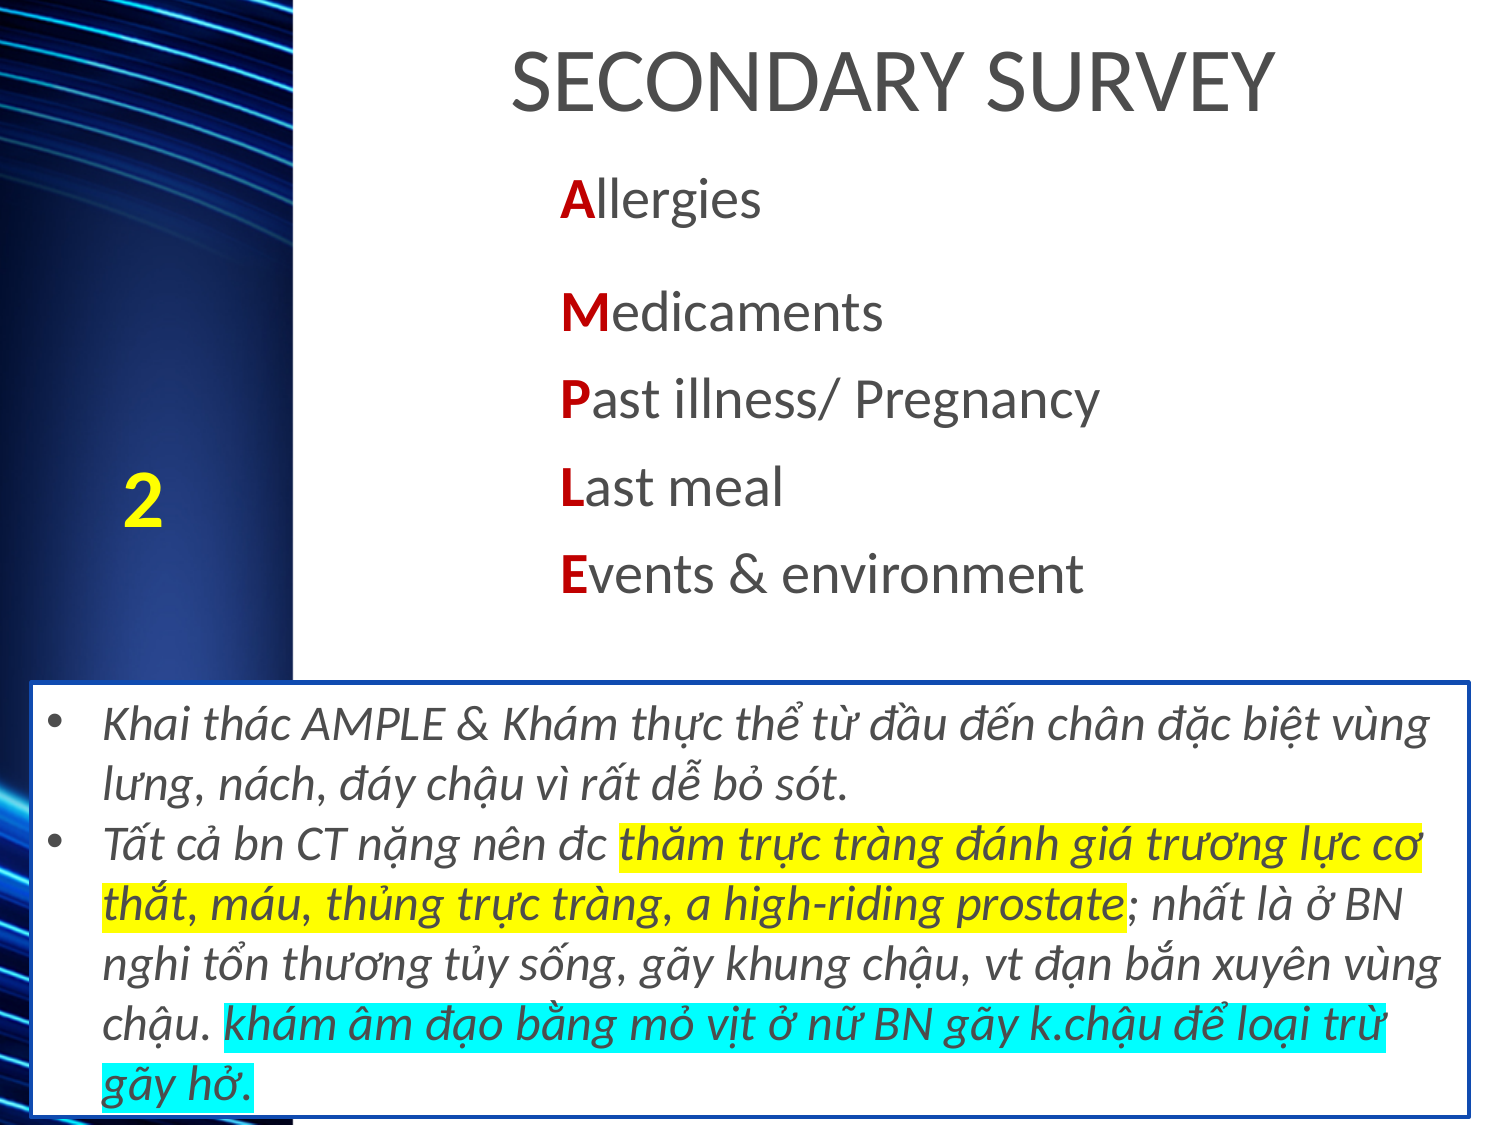

SECONDARY SURVEY
| Allergies |
| --- |
| Medicaments Past illness/ Pregnancy Last meal Events & environment |
2
Khai thác AMPLE & Khám thực thể từ đầu đến chân đặc biệt vùng lưng, nách, đáy chậu vì rất dễ bỏ sót.
Tất cả bn CT nặng nên đc thăm trực tràng đánh giá trương lực cơ thắt, máu, thủng trực tràng, a high-riding prostate; nhất là ở BN nghi tổn thương tủy sống, gãy khung chậu, vt đạn bắn xuyên vùng chậu. khám âm đạo bằng mỏ vịt ở nữ BN gãy k.chậu để loại trừ gãy hở.